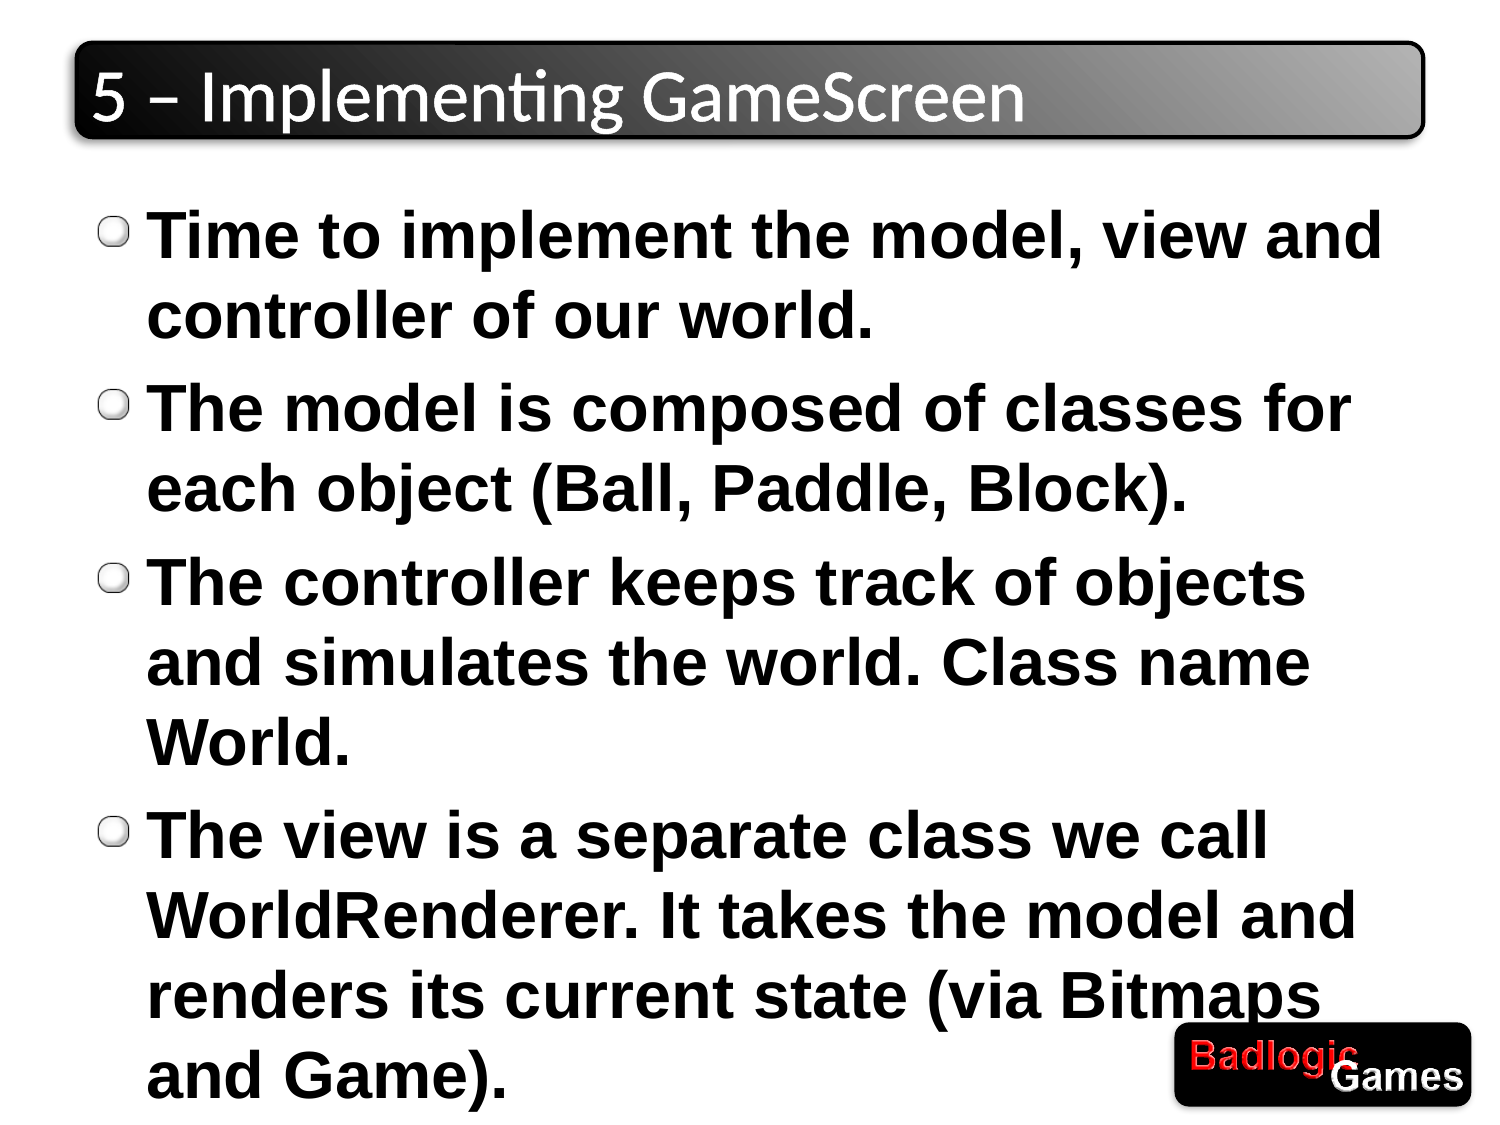

# 5 – Implementing GameScreen
Time to implement the model, view and controller of our world.
The model is composed of classes for each object (Ball, Paddle, Block).
The controller keeps track of objects and simulates the world. Class name World.
The view is a separate class we call WorldRenderer. It takes the model and renders its current state (via Bitmaps and Game).
We‘ll develop those three things iteratively.